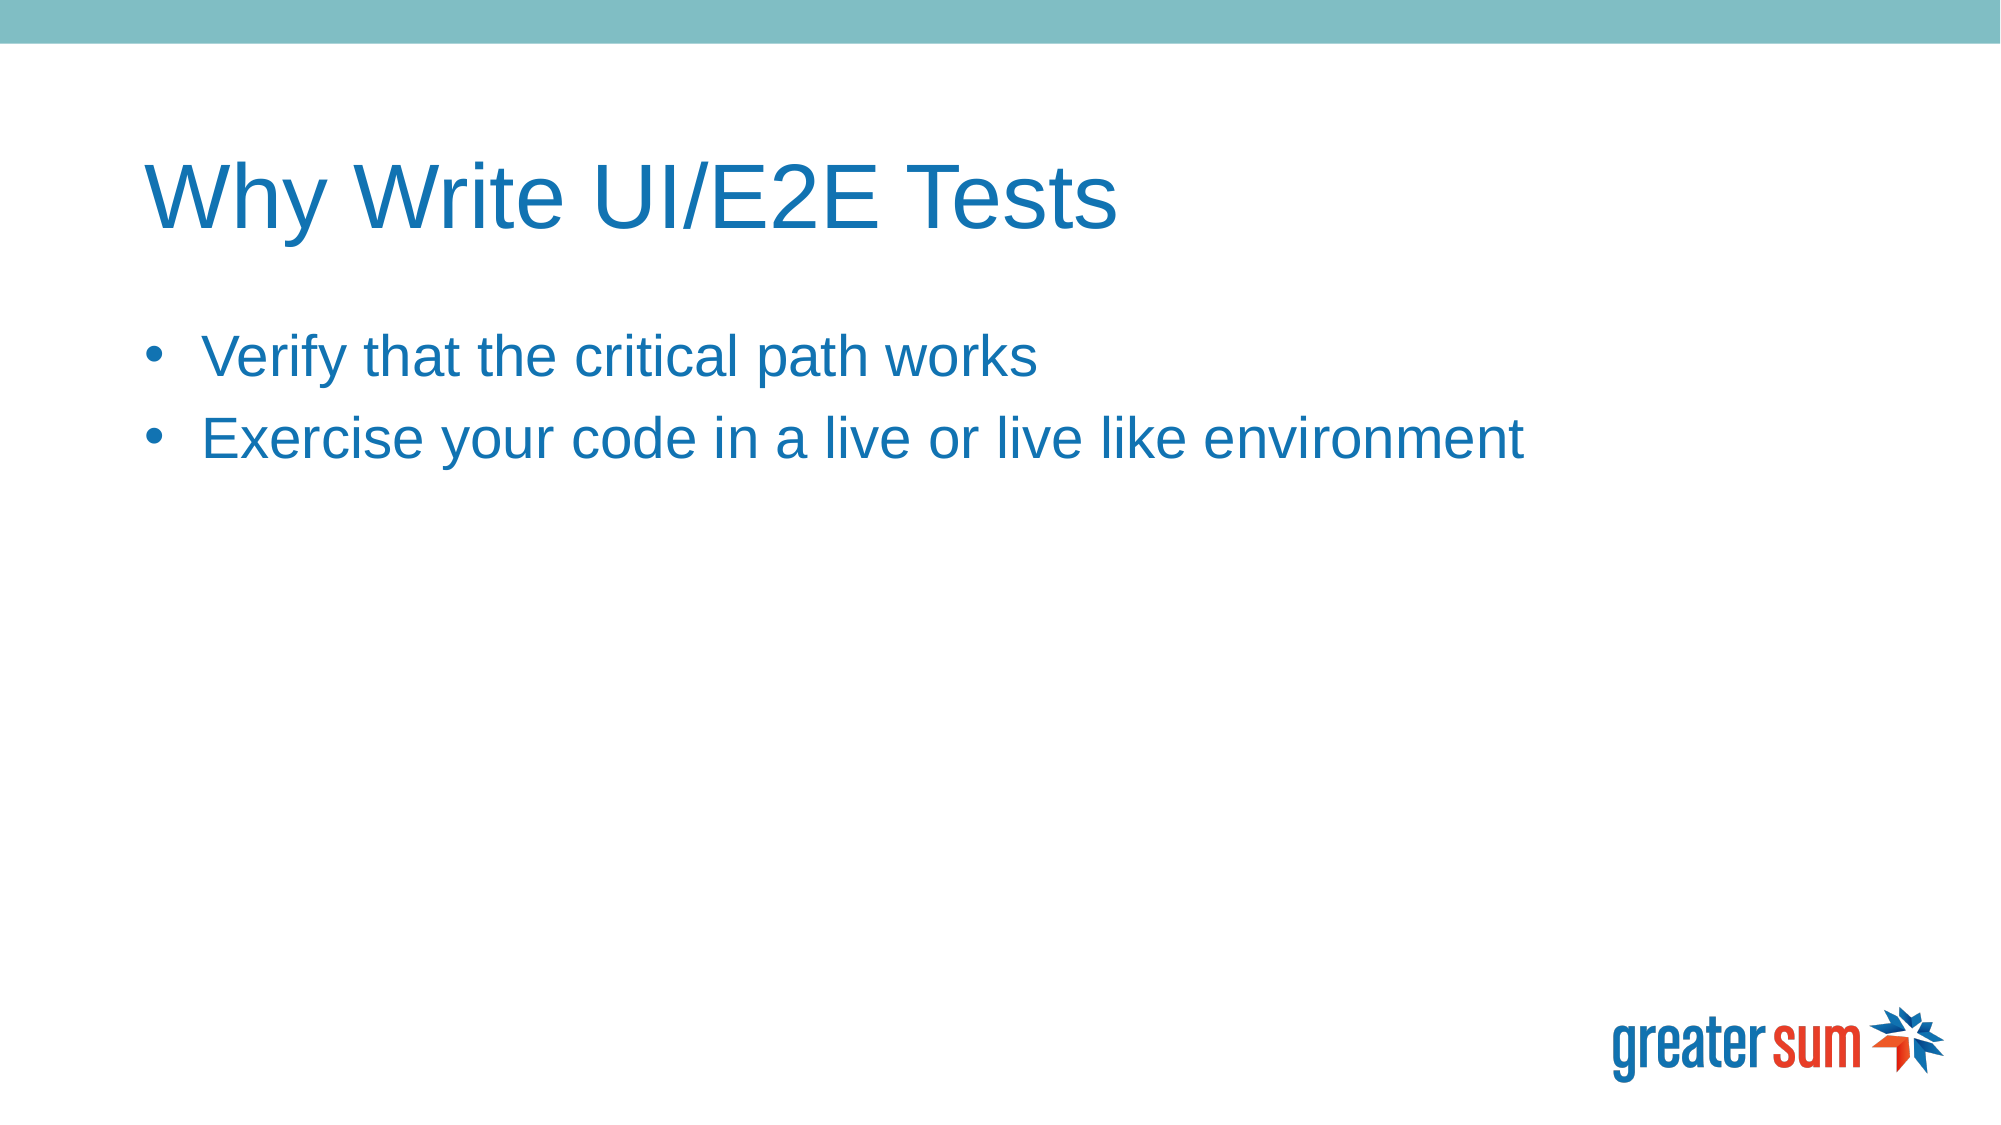

# Why Write UI/E2E Tests
Verify that the critical path works
Exercise your code in a live or live like environment